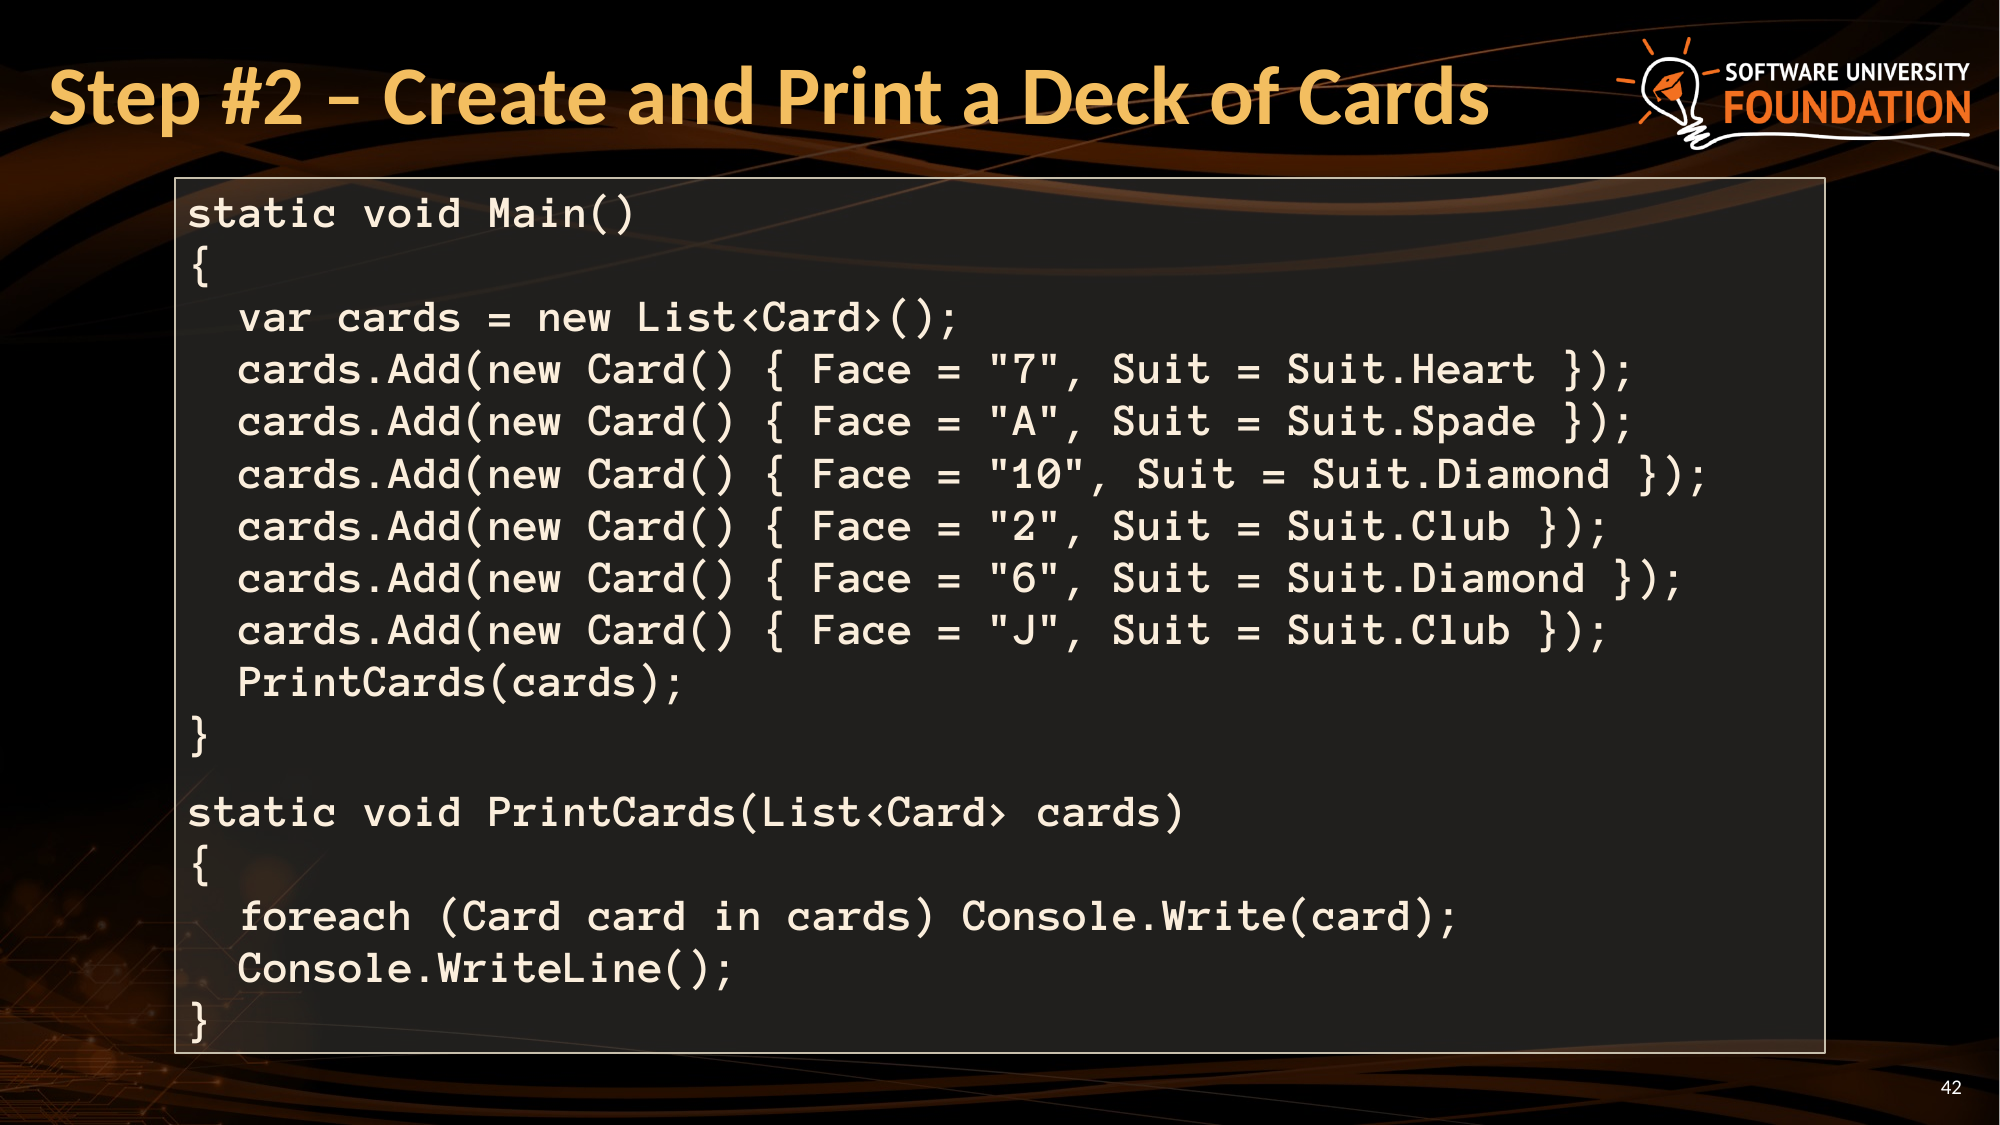

# Step #2 – Create and Print a Deck of Cards
static void Main()
{
  var cards = new List<Card>();
  cards.Add(new Card() { Face = "7", Suit = Suit.Heart });
  cards.Add(new Card() { Face = "A", Suit = Suit.Spade });
  cards.Add(new Card() { Face = "10", Suit = Suit.Diamond });
  cards.Add(new Card() { Face = "2", Suit = Suit.Club });
  cards.Add(new Card() { Face = "6", Suit = Suit.Diamond });
  cards.Add(new Card() { Face = "J", Suit = Suit.Club });
  PrintCards(cards);
}
static void PrintCards(List<Card> cards)
{
  foreach (Card card in cards) Console.Write(card);
  Console.WriteLine();
}
42